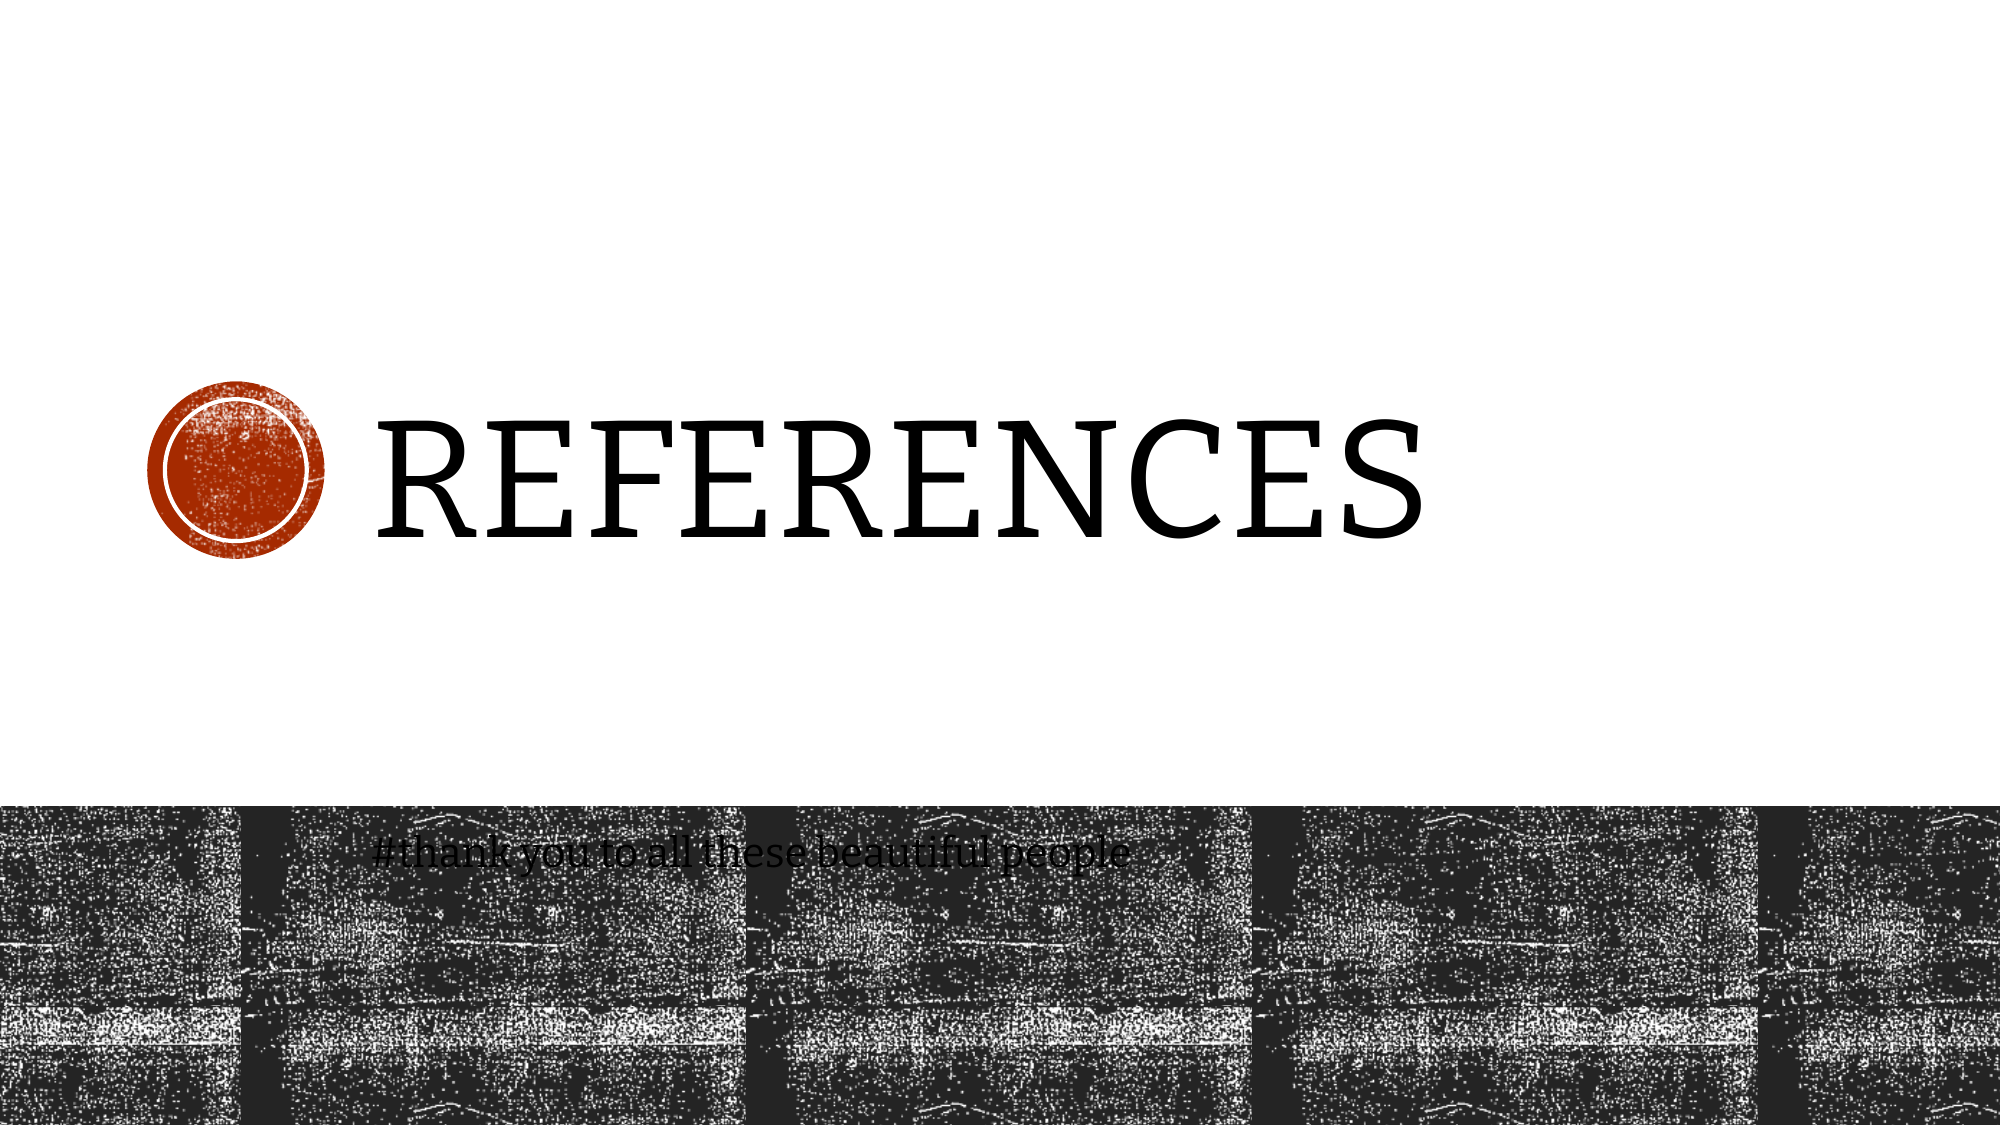

# References
#thank you to all these beautiful people